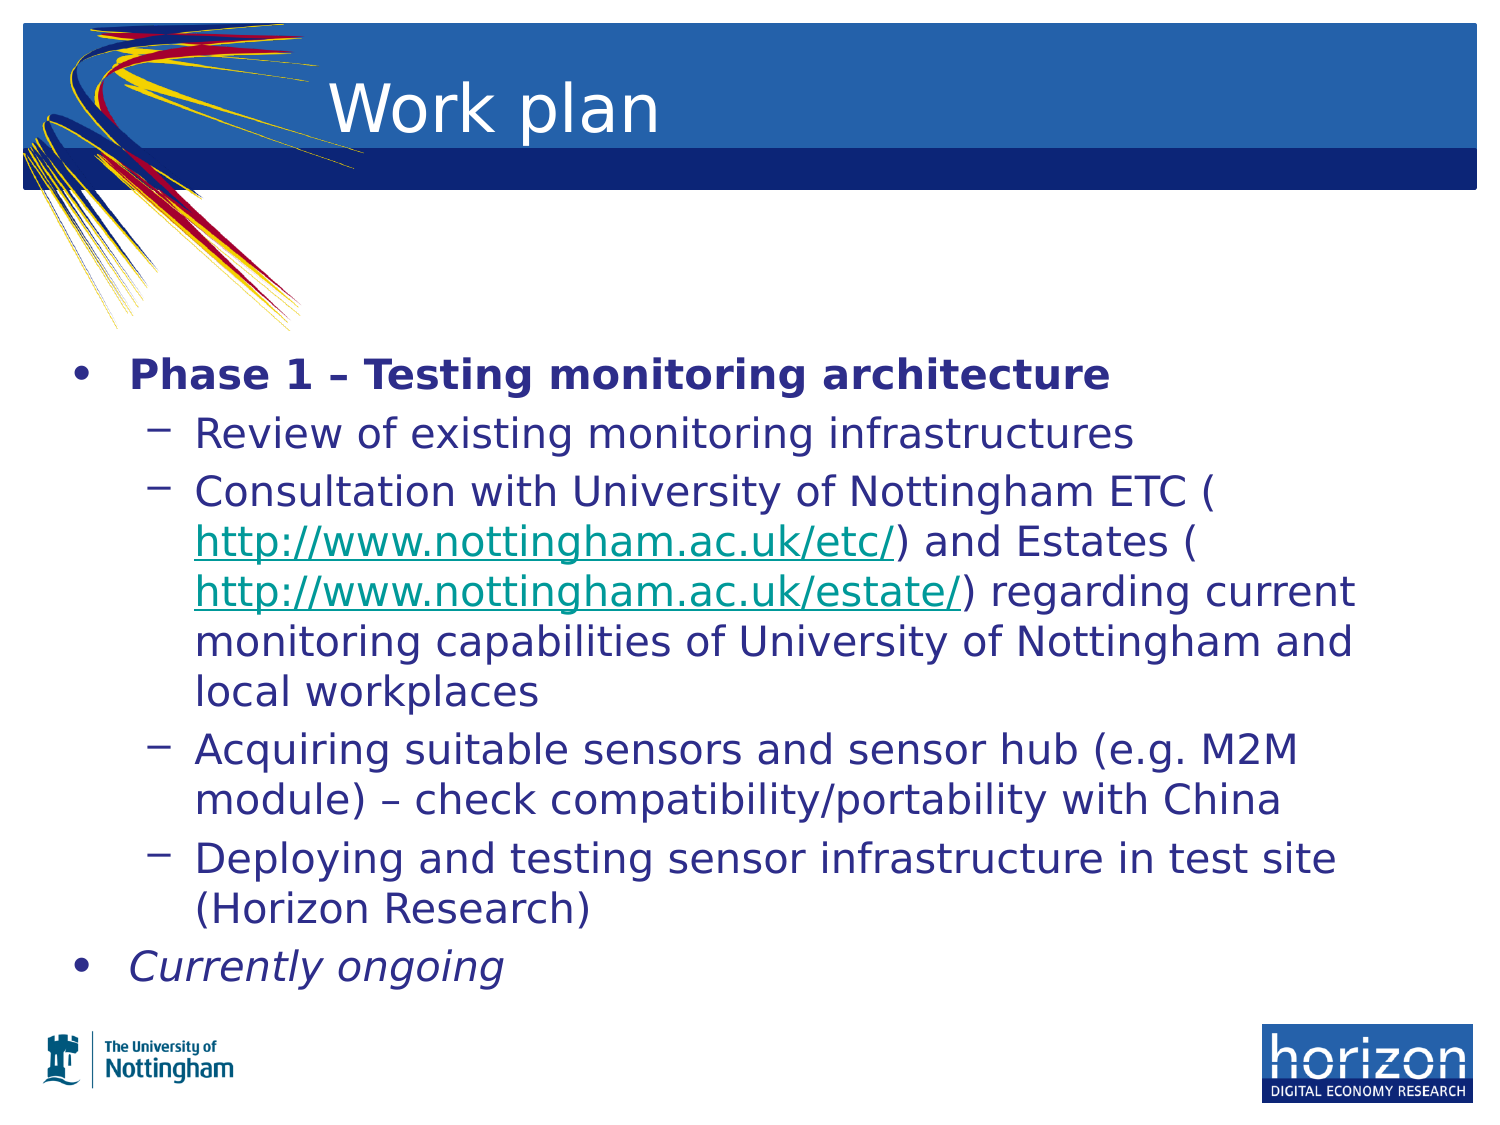

# Work plan
Phase 1 – Testing monitoring architecture
Review of existing monitoring infrastructures
Consultation with University of Nottingham ETC (http://www.nottingham.ac.uk/etc/) and Estates (http://www.nottingham.ac.uk/estate/) regarding current monitoring capabilities of University of Nottingham and local workplaces
Acquiring suitable sensors and sensor hub (e.g. M2M module) – check compatibility/portability with China
Deploying and testing sensor infrastructure in test site (Horizon Research)
Currently ongoing